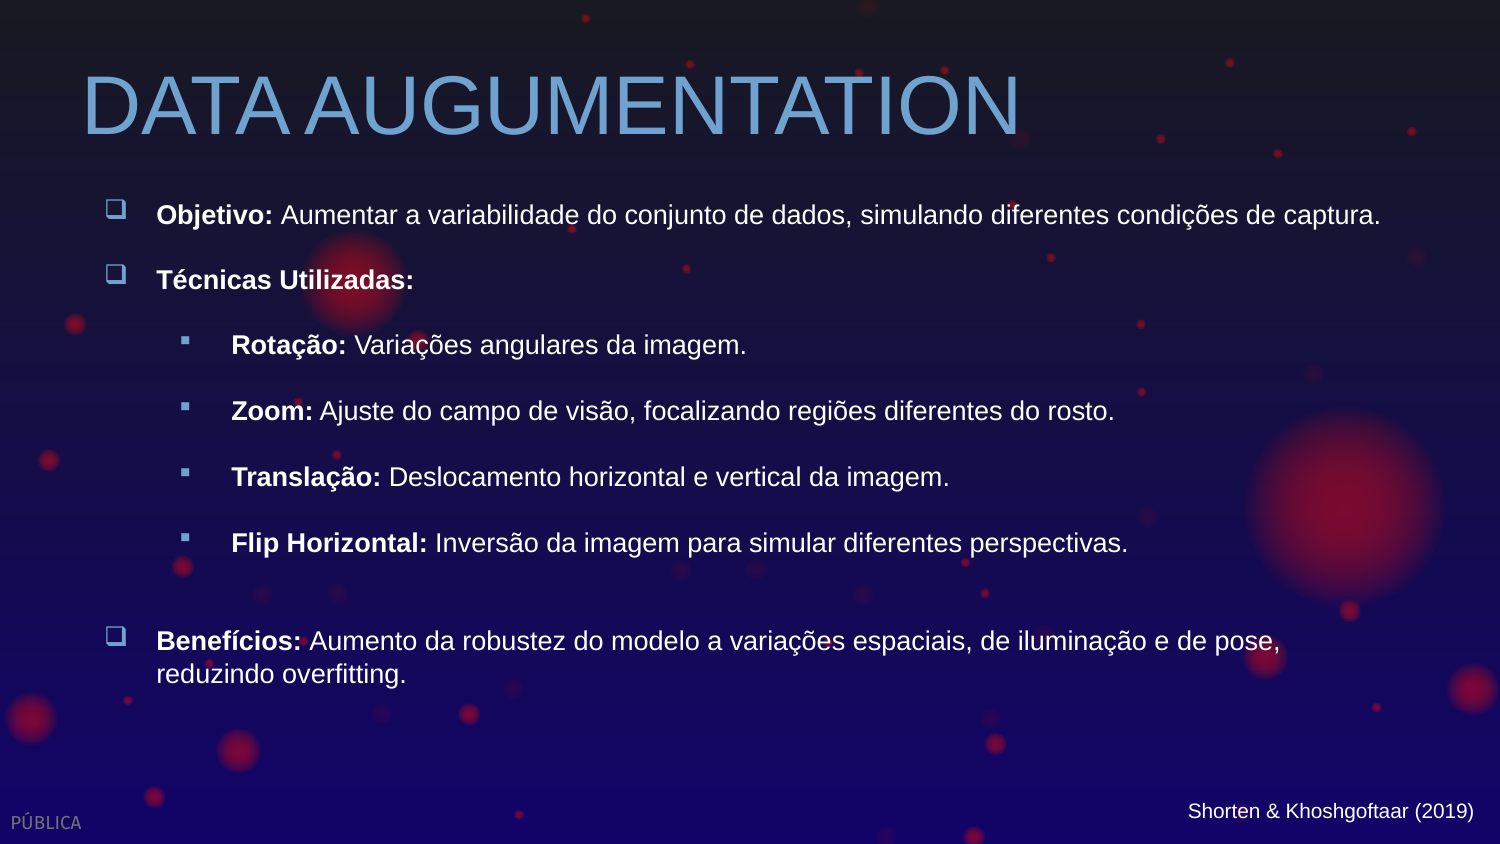

# DATA AUGUMENTATION
Objetivo: Aumentar a variabilidade do conjunto de dados, simulando diferentes condições de captura.

Técnicas Utilizadas:
Rotação: Variações angulares da imagem.
Zoom: Ajuste do campo de visão, focalizando regiões diferentes do rosto.
Translação: Deslocamento horizontal e vertical da imagem.
Flip Horizontal: Inversão da imagem para simular diferentes perspectivas.

Benefícios: Aumento da robustez do modelo a variações espaciais, de iluminação e de pose, reduzindo overfitting.
Shorten & Khoshgoftaar (2019)